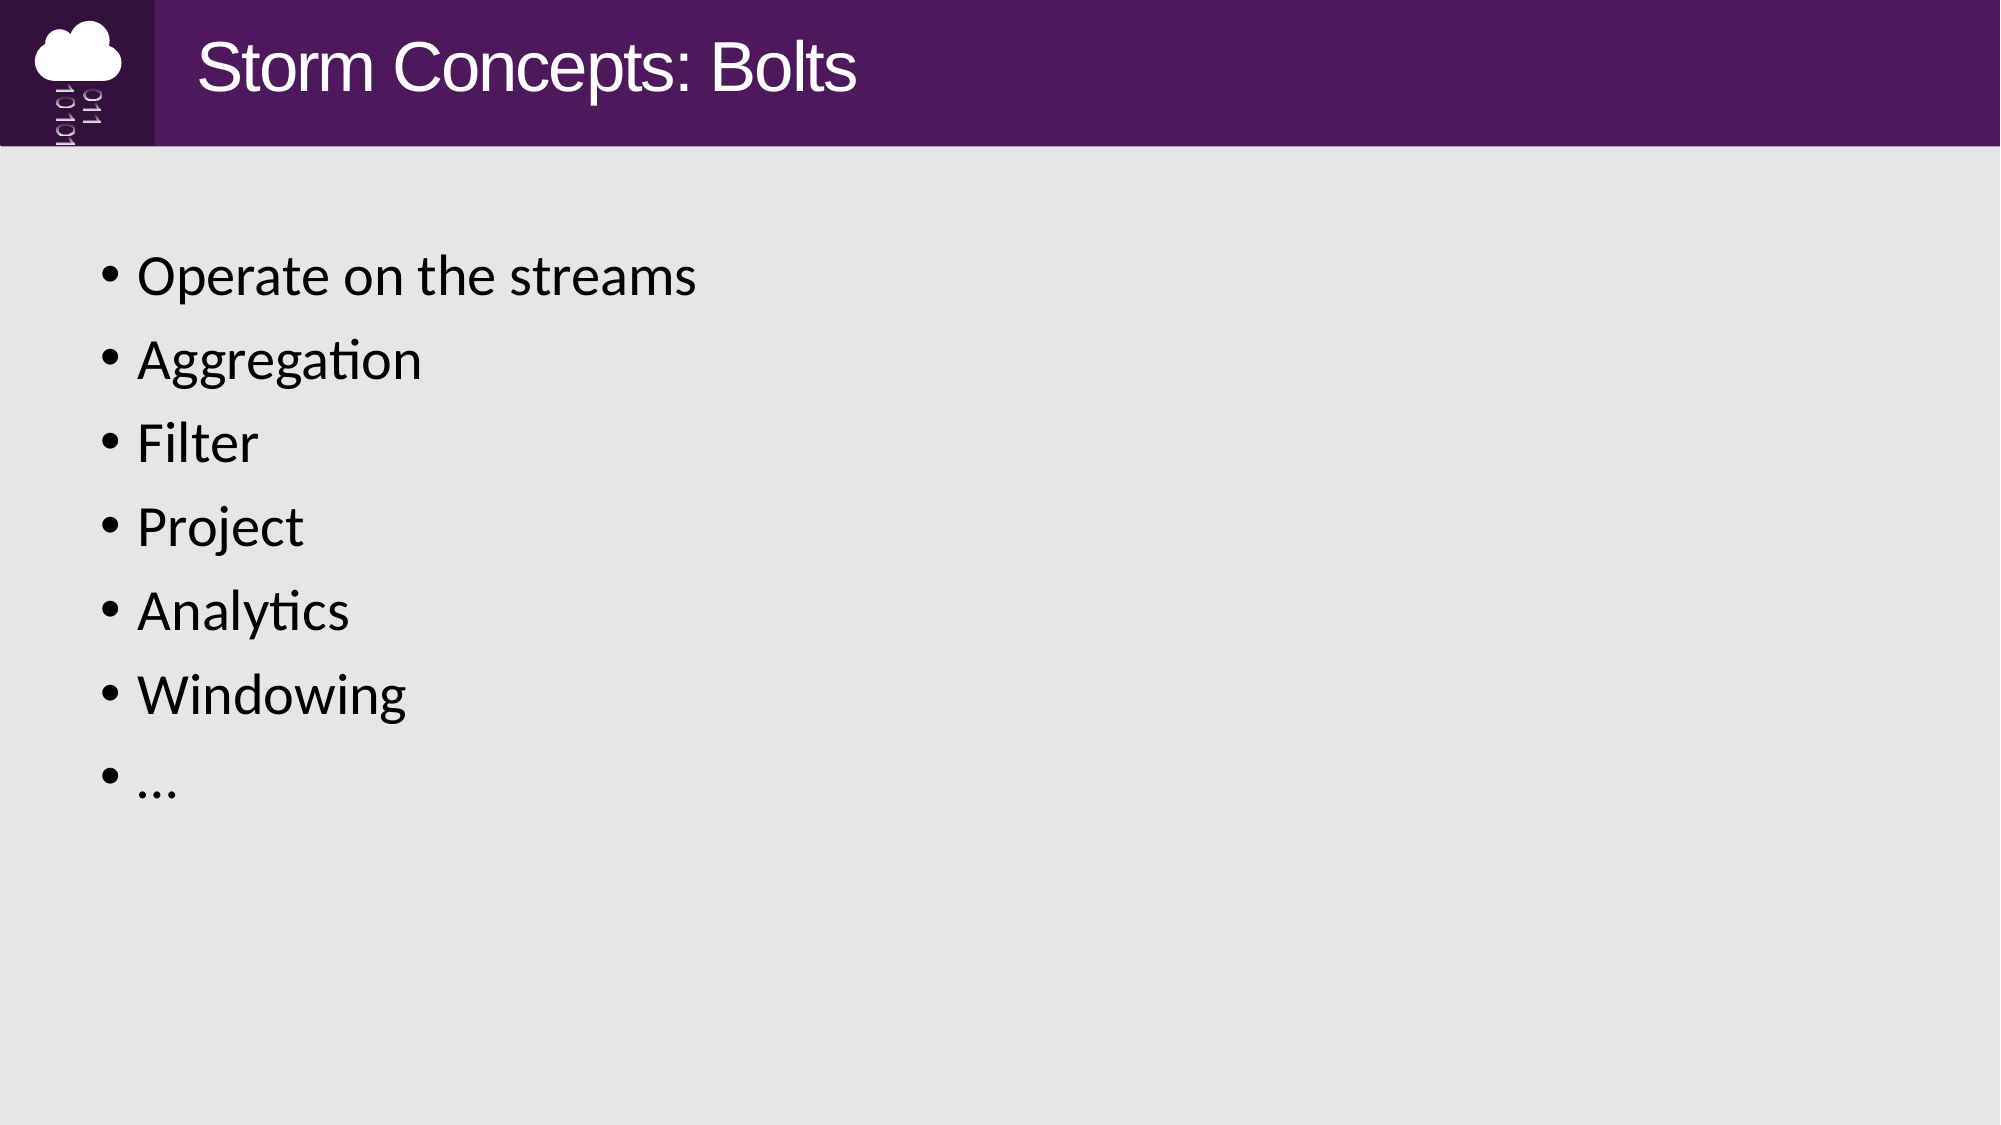

Storm Concepts: Bolts

Operate on the streams
Aggregation
Filter
Project
Analytics
Windowing
…